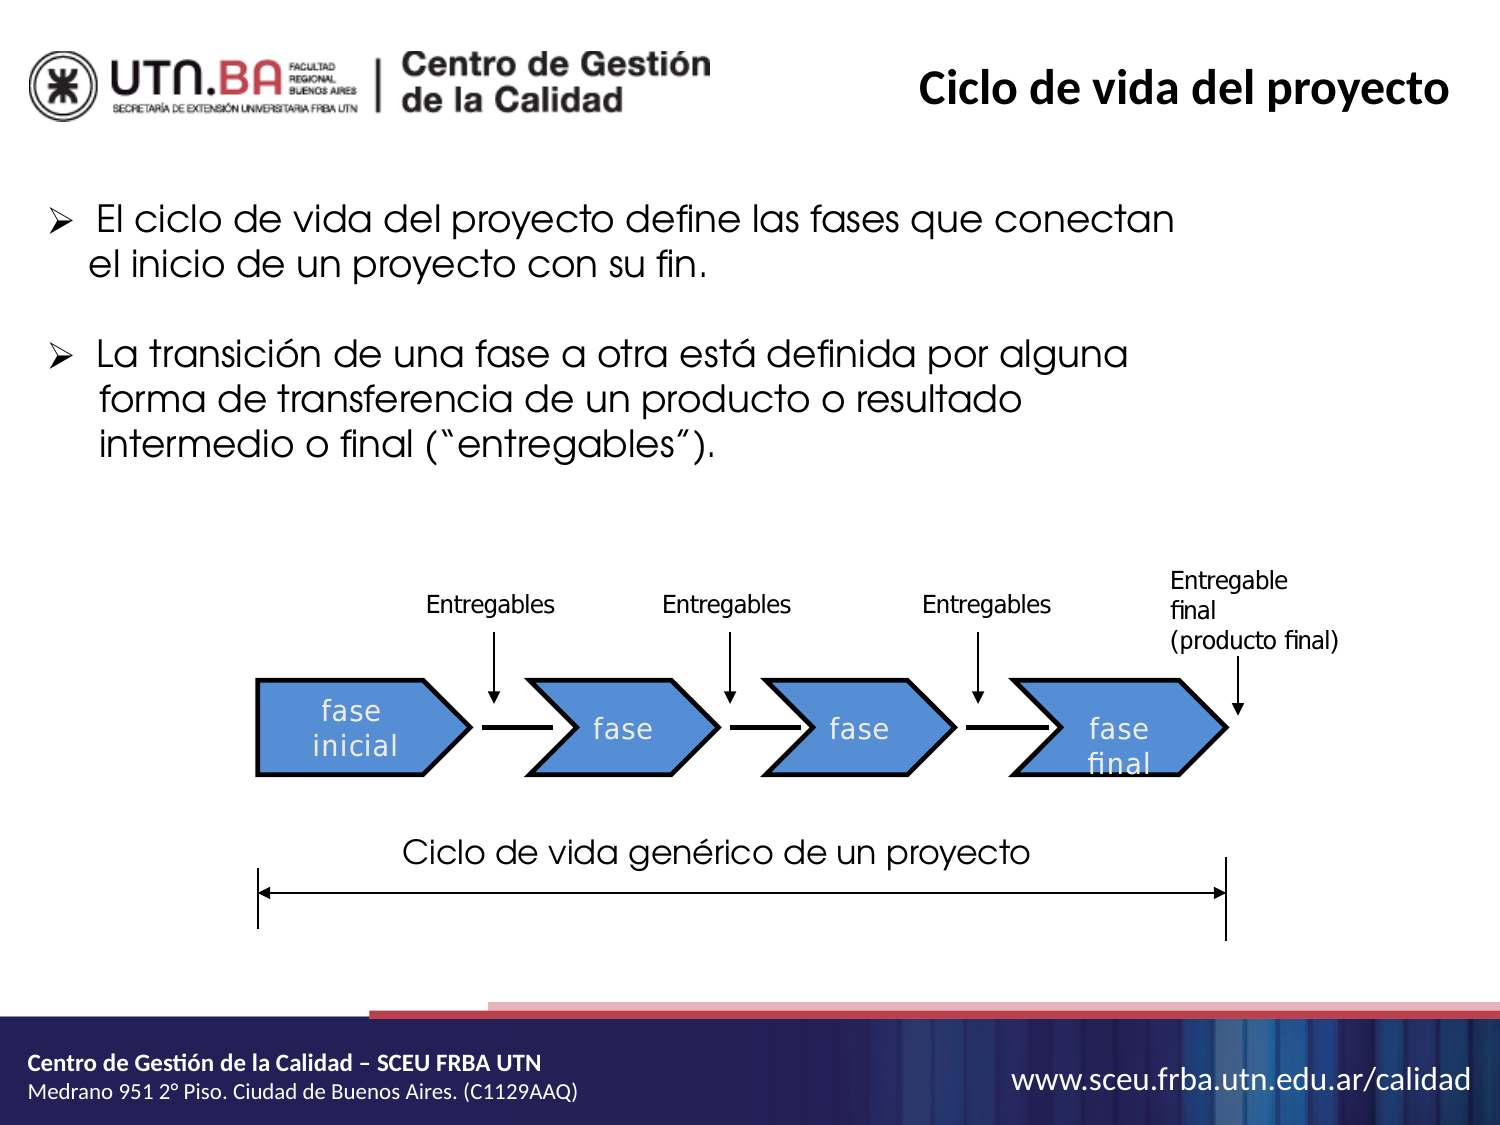

Ciclo de vida del proyecto
  El ciclo de vida del proyecto define las fases que conectan
    el inicio de un proyecto con su fin.

  La transición de una fase a otra está definida por alguna
     forma de transferencia de un producto o resultado
     intermedio o final (“entregables”).

Entregables
Entregables
Entregables
Entregable final
(producto final)
fase
 inicial
    fase

    fase

    fase final
Ciclo de vida genérico de un proyecto